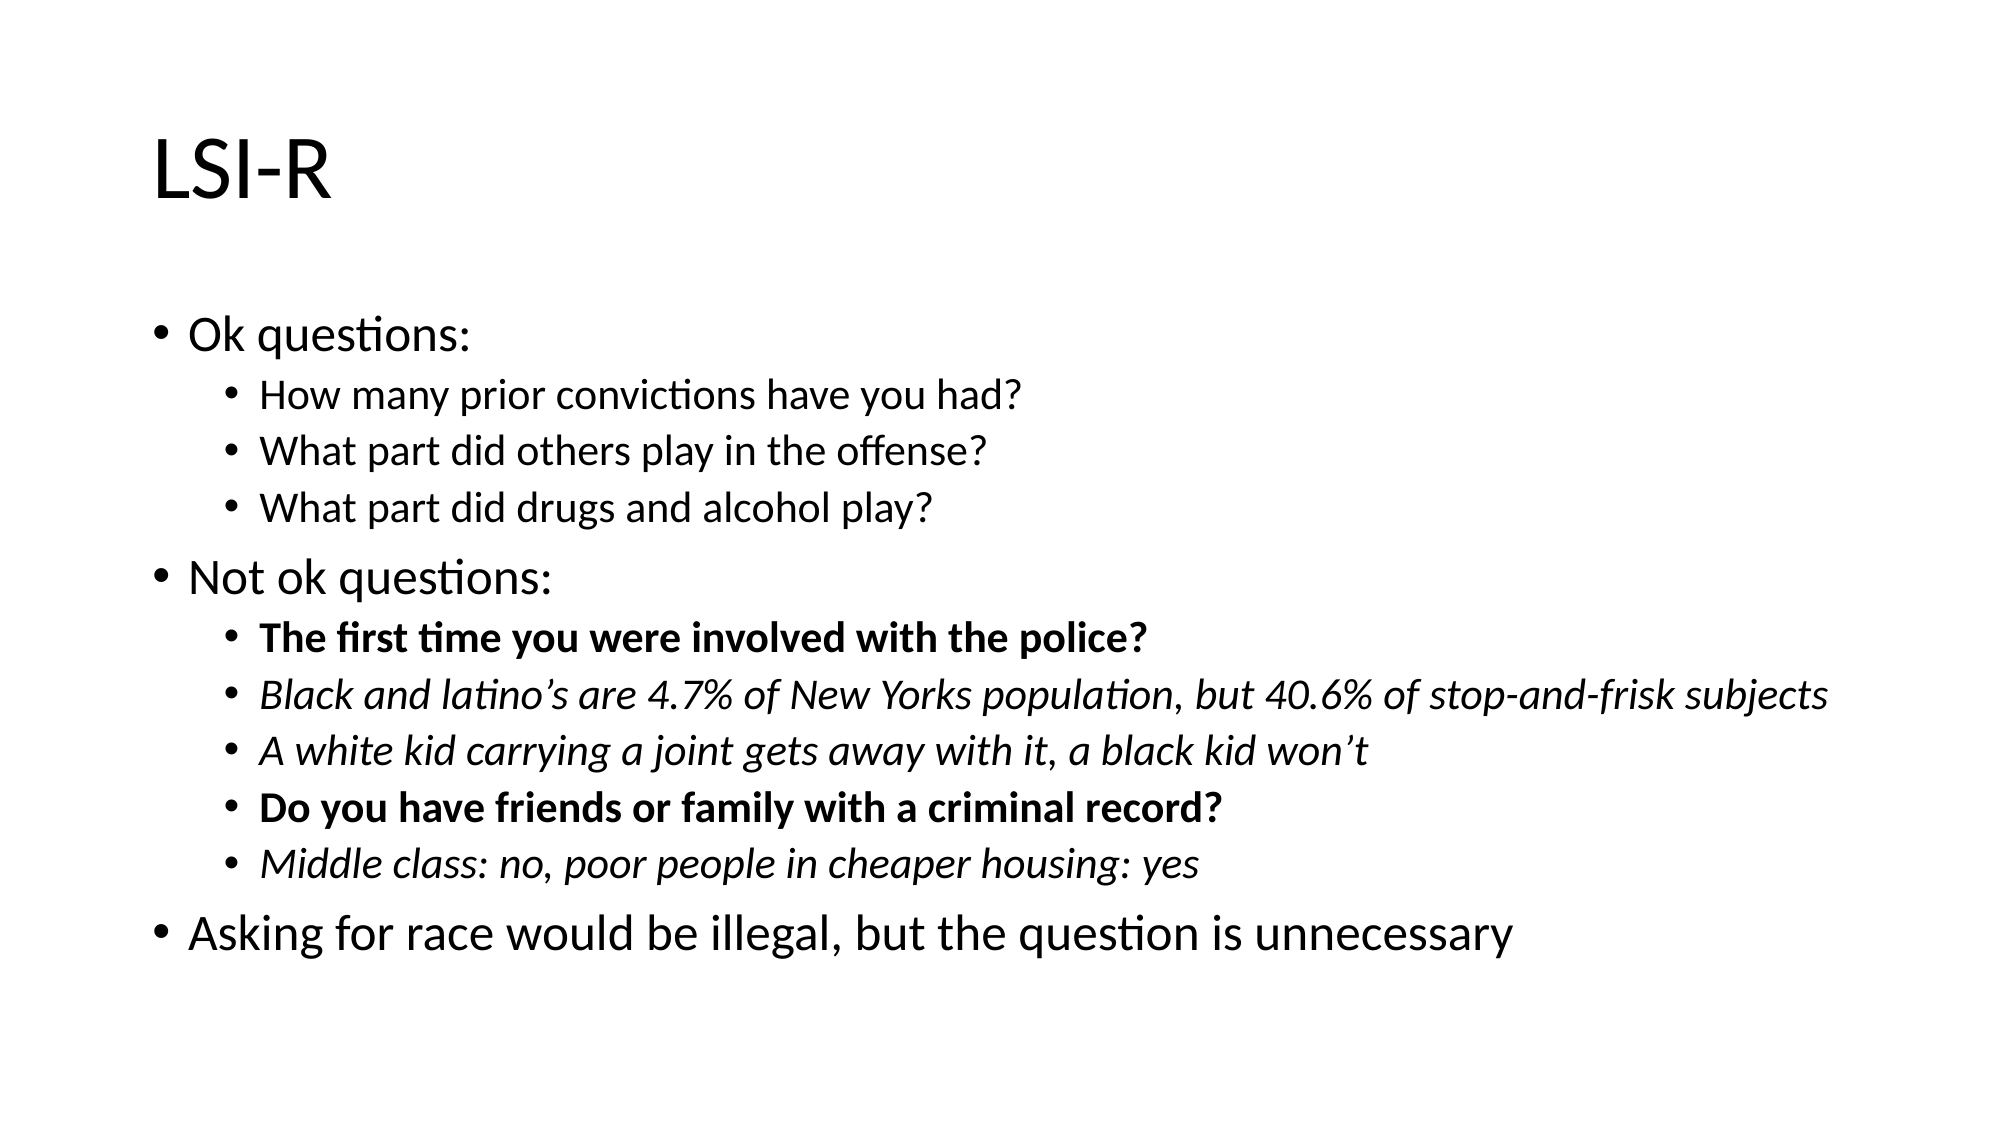

# LSI-R
Ok questions:
How many prior convictions have you had?
What part did others play in the offense?
What part did drugs and alcohol play?
Not ok questions:
The first time you were involved with the police?
Black and latino’s are 4.7% of New Yorks population, but 40.6% of stop-and-frisk subjects
A white kid carrying a joint gets away with it, a black kid won’t
Do you have friends or family with a criminal record?
Middle class: no, poor people in cheaper housing: yes
Asking for race would be illegal, but the question is unnecessary